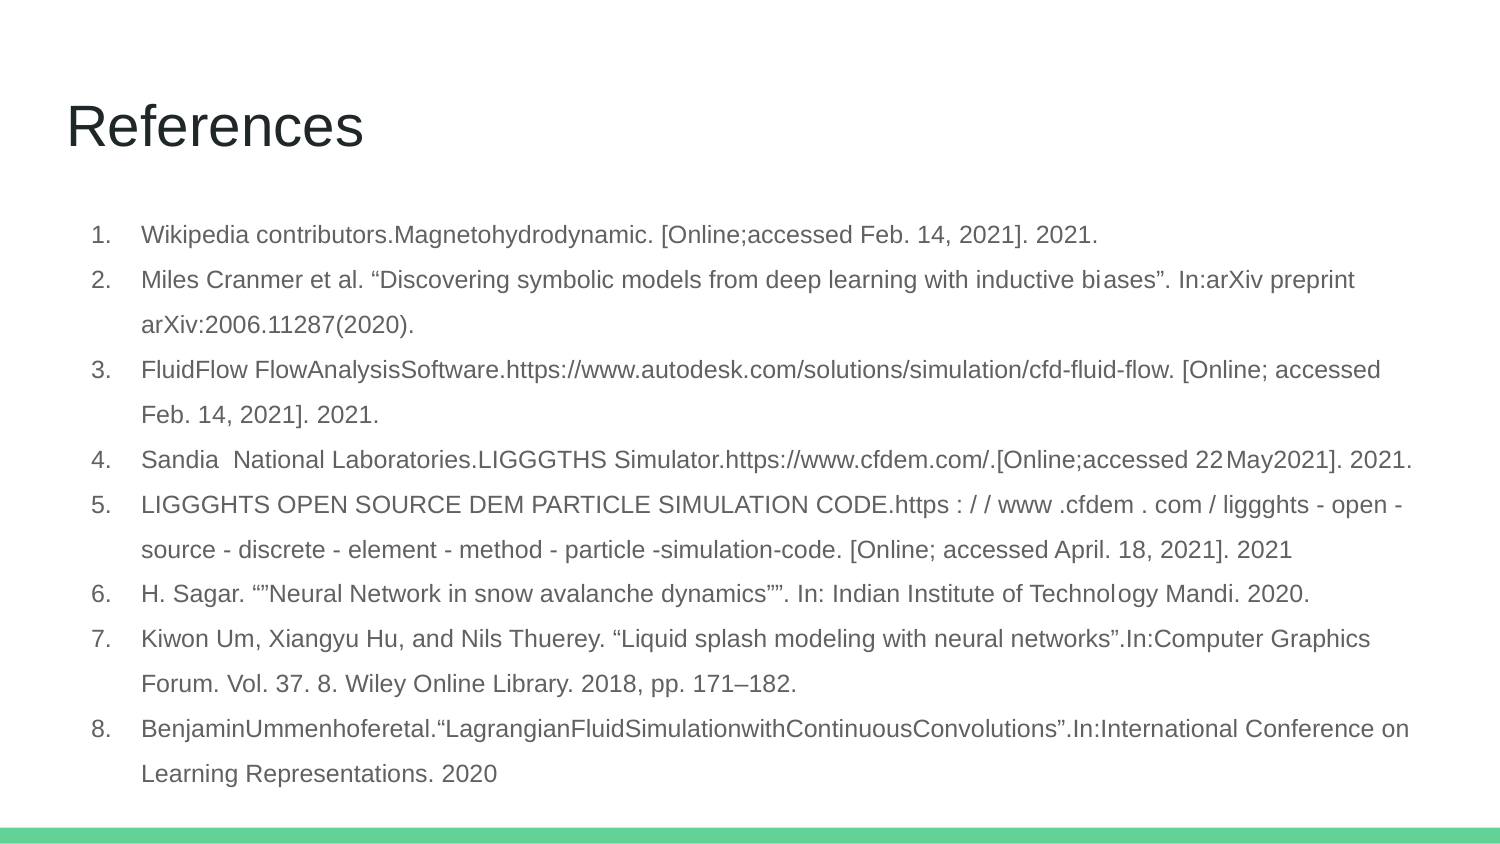

# References
Wikipedia contributors.Magnetohydrodynamic. [Online;accessed Feb. 14, 2021]. 2021.
Miles Cranmer et al. “Discovering symbolic models from deep learning with inductive bi­ases”. In:arXiv preprint arXiv:2006.11287(2020).
FluidFlow FlowAnalysisSoftware.https://www.autodesk.com/solutions/simulation/cfd-fluid-flow. [Online; accessed Feb. 14, 2021]. 2021.
Sandia  National Laboratories.LIGGGTHS Simulator.https://www.cfdem.com/.[Online;accessed 22­May­2021]. 2021.
LIGGGHTS OPEN SOURCE DEM PARTICLE SIMULATION CODE.https : / / www .cfdem . com / liggghts - open - source - discrete - element - method - particle -simulation-code. [Online; accessed April. 18, 2021]. 2021
H. Sagar. “”Neural Network in snow avalanche dynamics””. In: Indian Institute of Technol­ogy Mandi. 2020.
Kiwon Um, Xiangyu Hu, and Nils Thuerey. “Liquid splash modeling with neural networks”.In:Computer Graphics Forum. Vol. 37. 8. Wiley Online Library. 2018, pp. 171–182.
BenjaminUmmenhoferetal.“LagrangianFluidSimulationwithContinuousConvolutions”.In:International Conference on Learning Representations. 2020